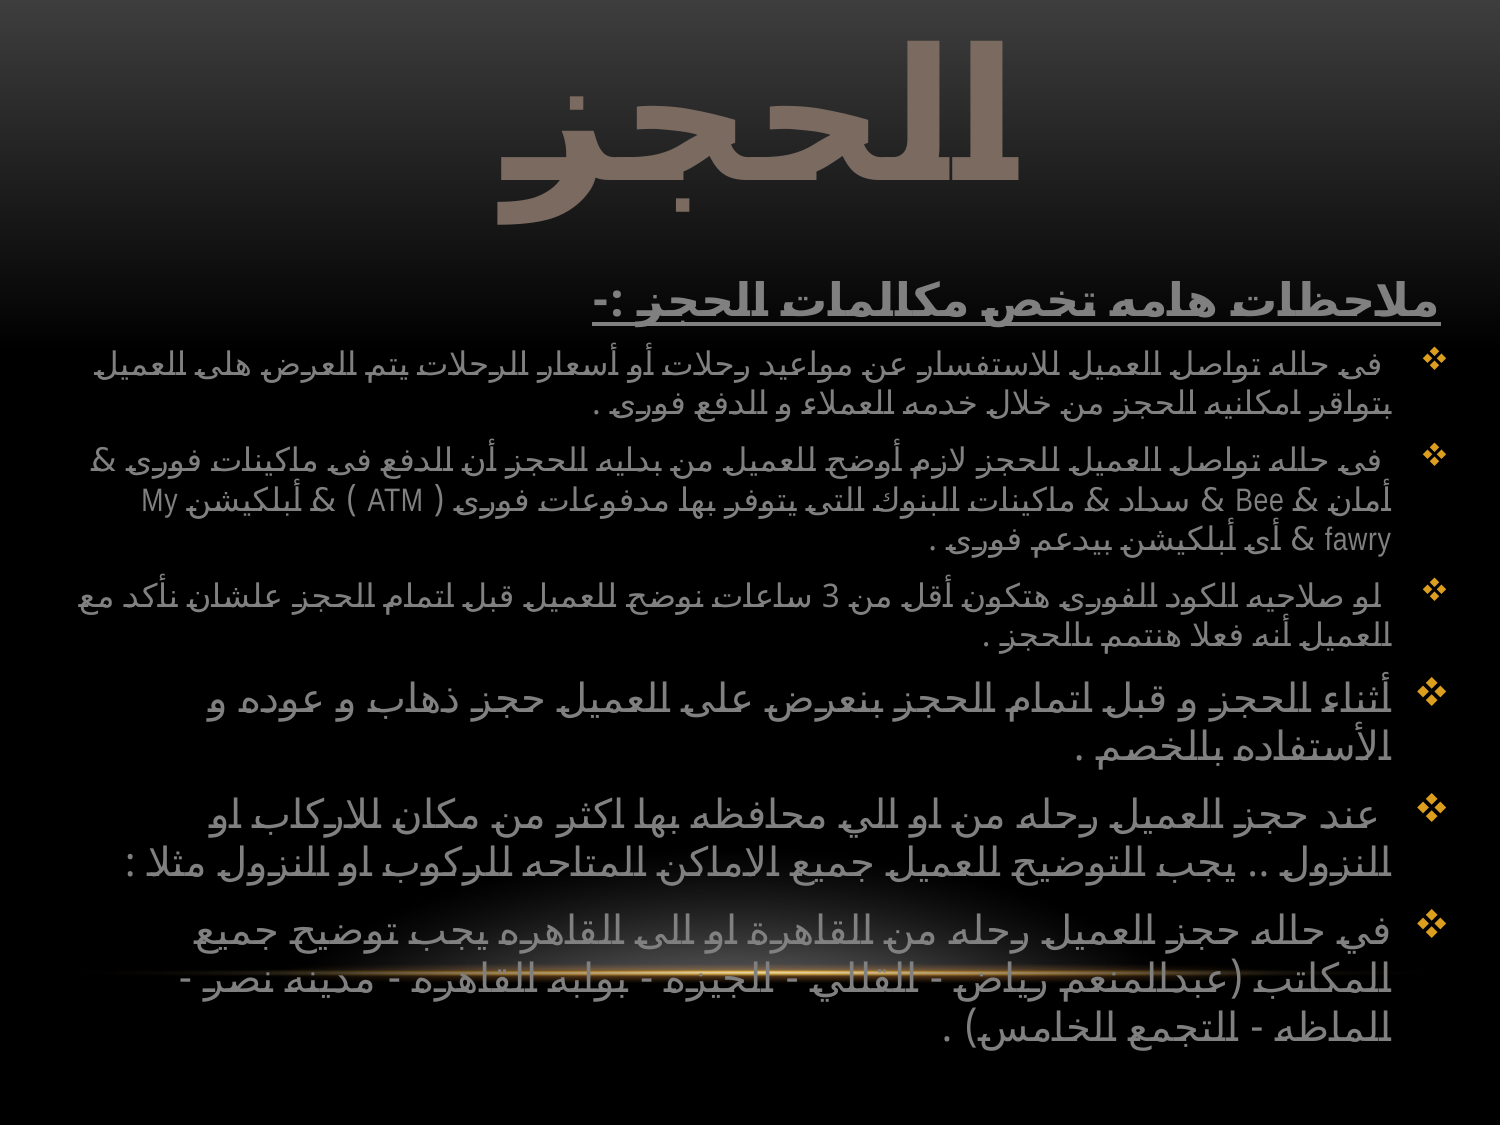

# الحجز
ملاحظات هامه تخص مكالمات الحجز :-
 فى حاله تواصل العميل للاستفسار عن مواعيد رحلات أو أسعار الرحلات يتم العرض هلى العميل بتواقر امكانيه الحجز من خلال خدمه العملاء و الدفع فورى .
 فى حاله تواصل العميل للحجز لازم أوضح للعميل من بدايه الحجز أن الدفع فى ماكينات فورى & أمان & Bee & سداد & ماكينات البنوك التى يتوفر بها مدفوعات فورى ( ATM ) & أبلكيشن My fawry & أى أبلكيشن بيدعم فورى .
 لو صلاحيه الكود الفورى هتكون أقل من 3 ساعات نوضح للعميل قبل اتمام الحجز علشان نأكد مع العميل أنه فعلا هنتمم ىالحجز .
أثناء الحجز و قبل اتمام الحجز بنعرض على العميل حجز ذهاب و عوده و الأستفاده بالخصم .
 عند حجز العميل رحله من او الي محافظه بها اكثر من مكان للاركاب او النزول .. يجب التوضيح للعميل جميع الاماكن المتاحه للركوب او النزول مثلا :
في حاله حجز العميل رحله من القاهرة او الى القاهره يجب توضيح جميع المكاتب (عبدالمنعم رياض - القللي - الجيزه - بوابه القاهره - مدينه نصر - الماظه - التجمع الخامس) .